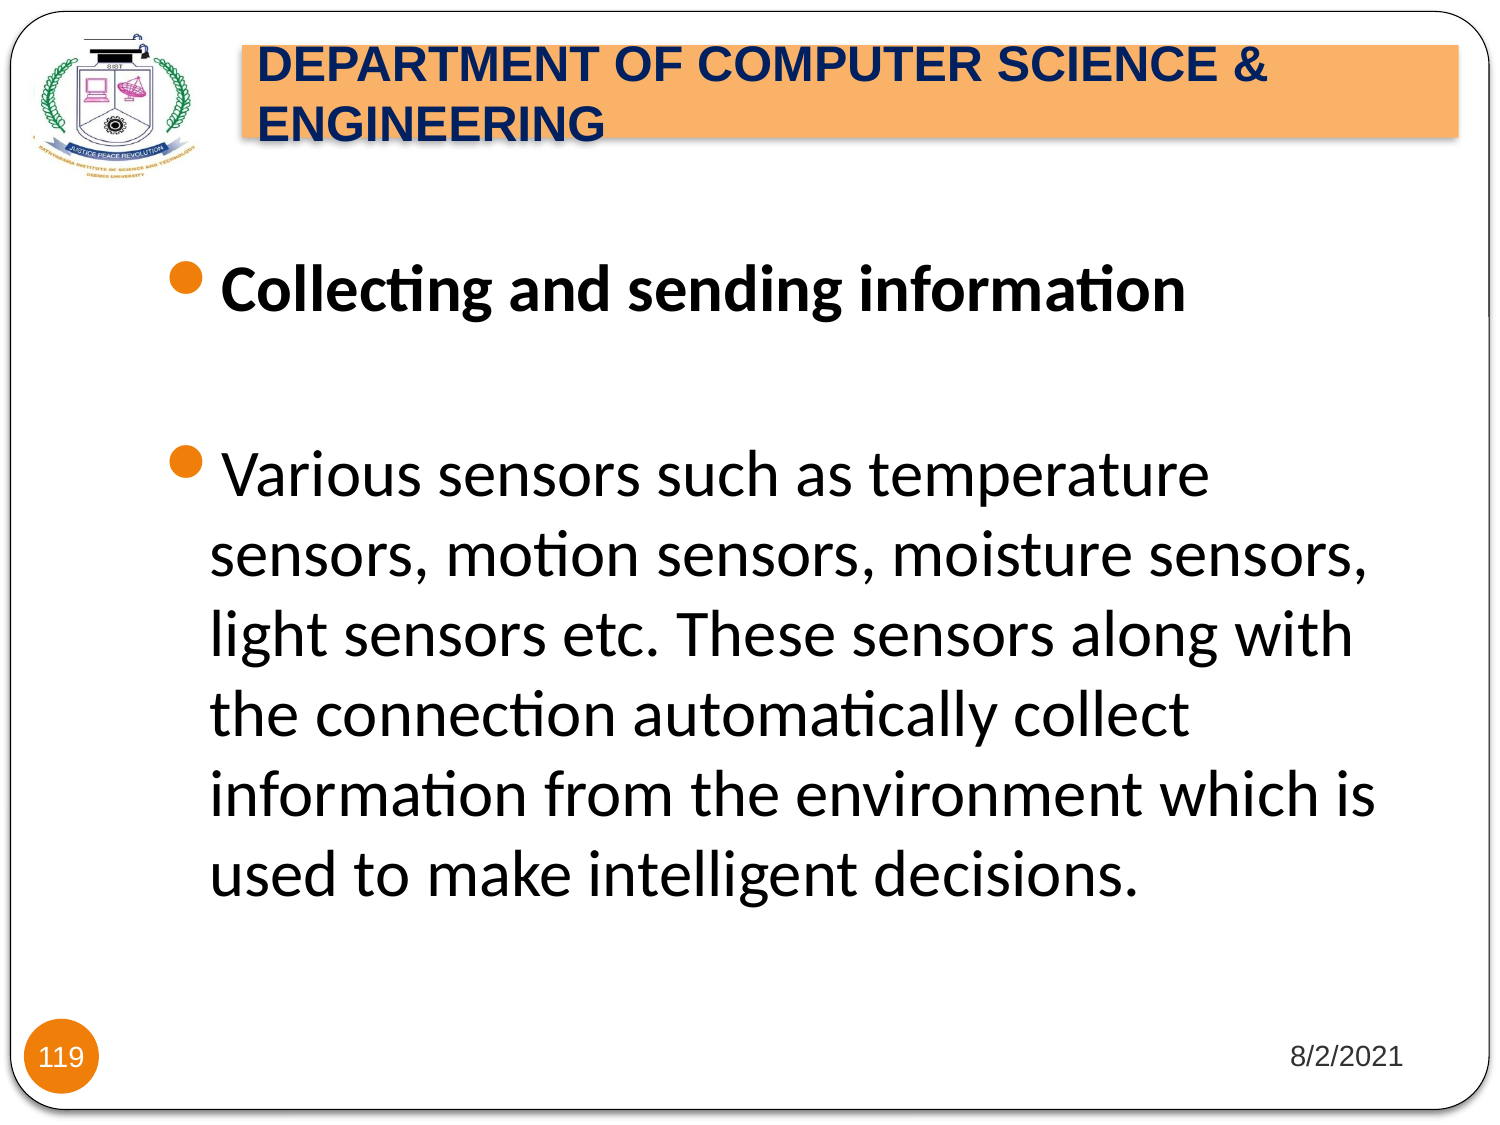

Collecting and sending information

Various sensors such as temperature sensors, motion sensors, moisture sensors, light sensors etc. These sensors along with the connection automatically collect information from the environment which is used to make intelligent decisions.
8/2/2021
119